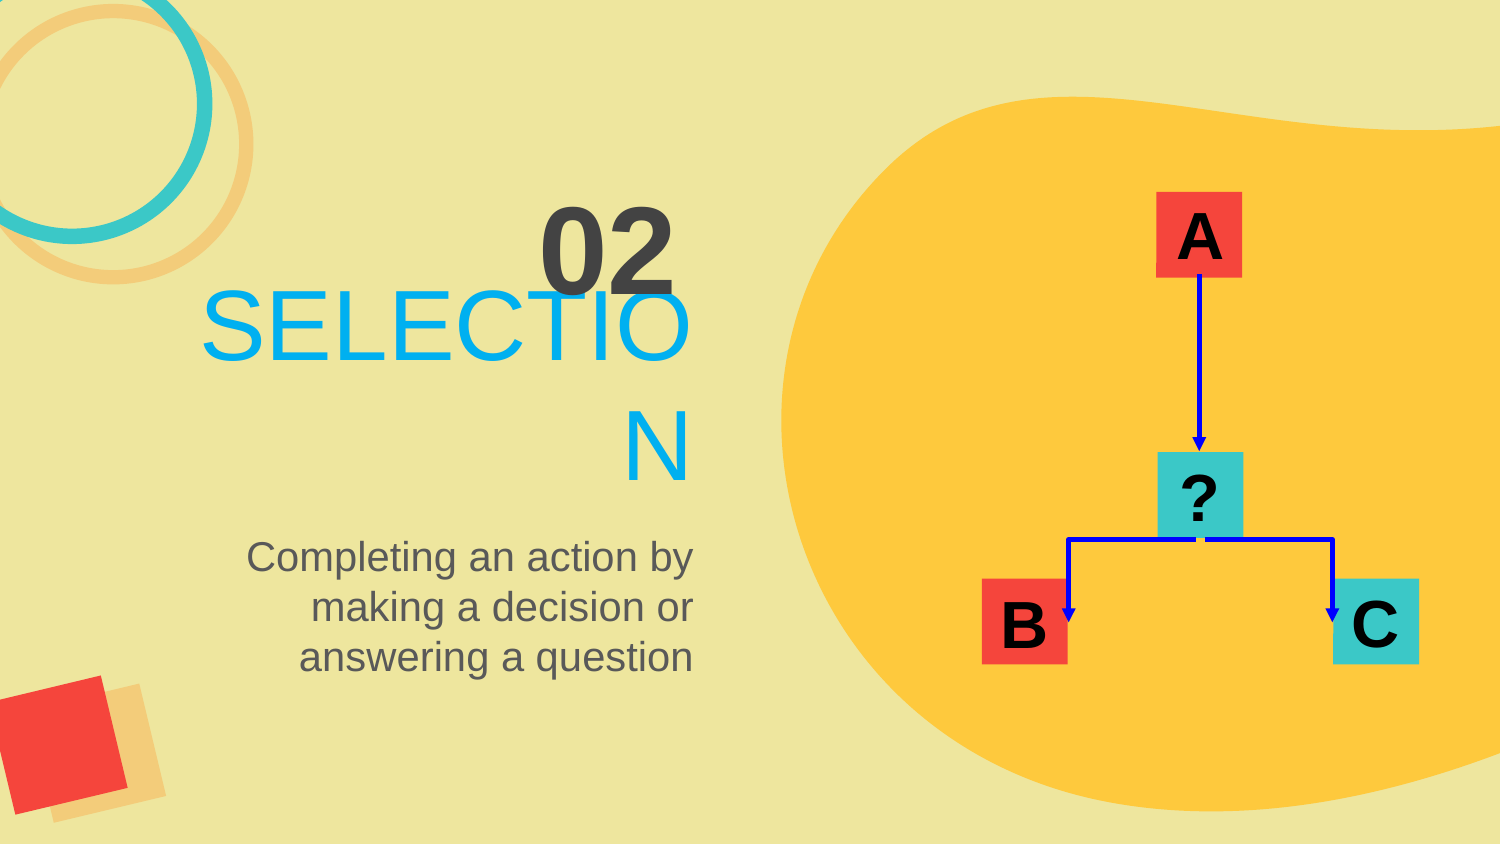

02

A
# SELECTION

?
Completing an action by making a decision or answering a question

C
B